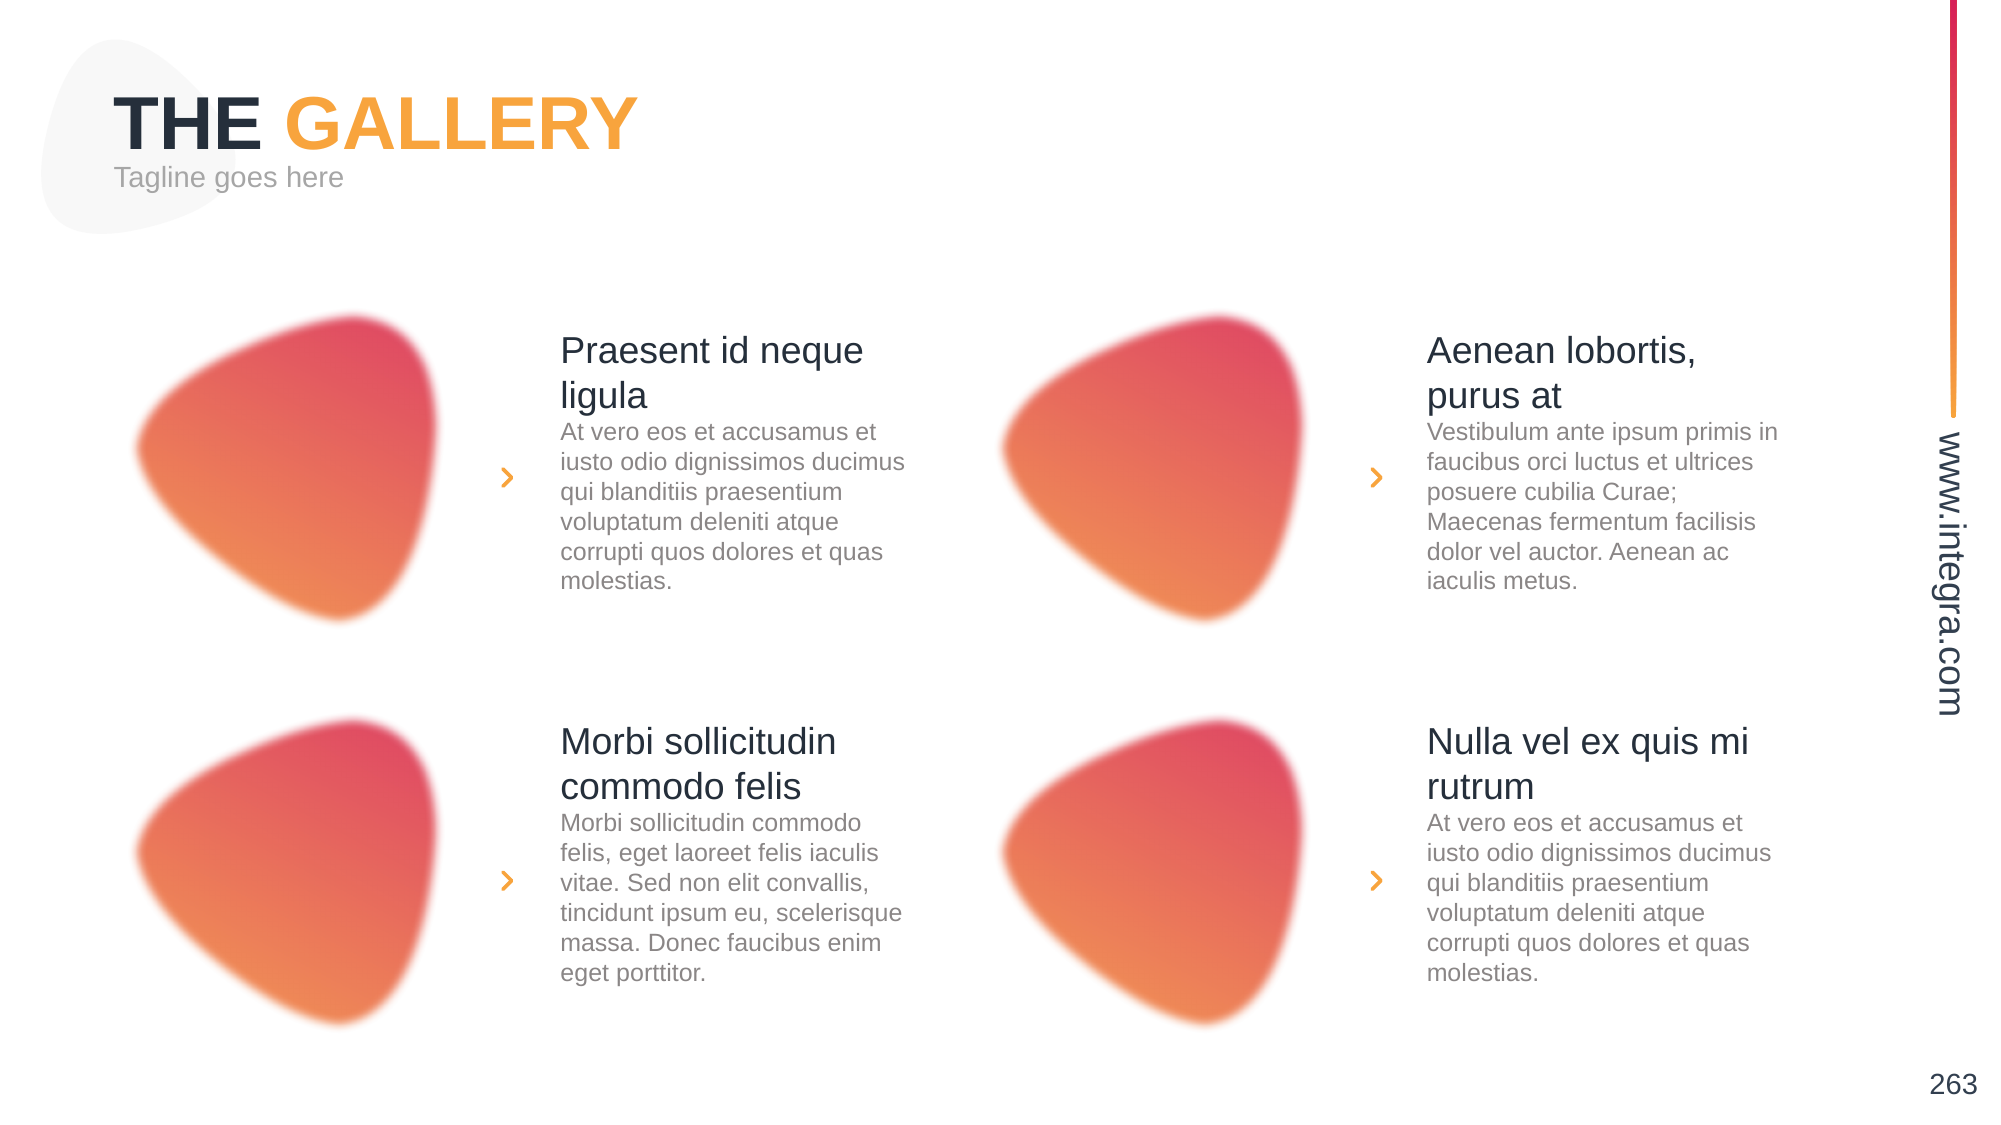

THE GALLERY
Tagline goes here

Praesent id neque ligula
Aenean lobortis, purus at
At vero eos et accusamus et iusto odio dignissimos ducimus qui blanditiis praesentium voluptatum deleniti atque corrupti quos dolores et quas molestias.
Vestibulum ante ipsum primis in faucibus orci luctus et ultrices posuere cubilia Curae; Maecenas fermentum facilisis dolor vel auctor. Aenean ac iaculis metus.
www.integra.com

Morbi sollicitudin commodo felis
Nulla vel ex quis mi rutrum
Morbi sollicitudin commodo felis, eget laoreet felis iaculis vitae. Sed non elit convallis, tincidunt ipsum eu, scelerisque massa. Donec faucibus enim eget porttitor.
At vero eos et accusamus et iusto odio dignissimos ducimus qui blanditiis praesentium voluptatum deleniti atque corrupti quos dolores et quas molestias.
263